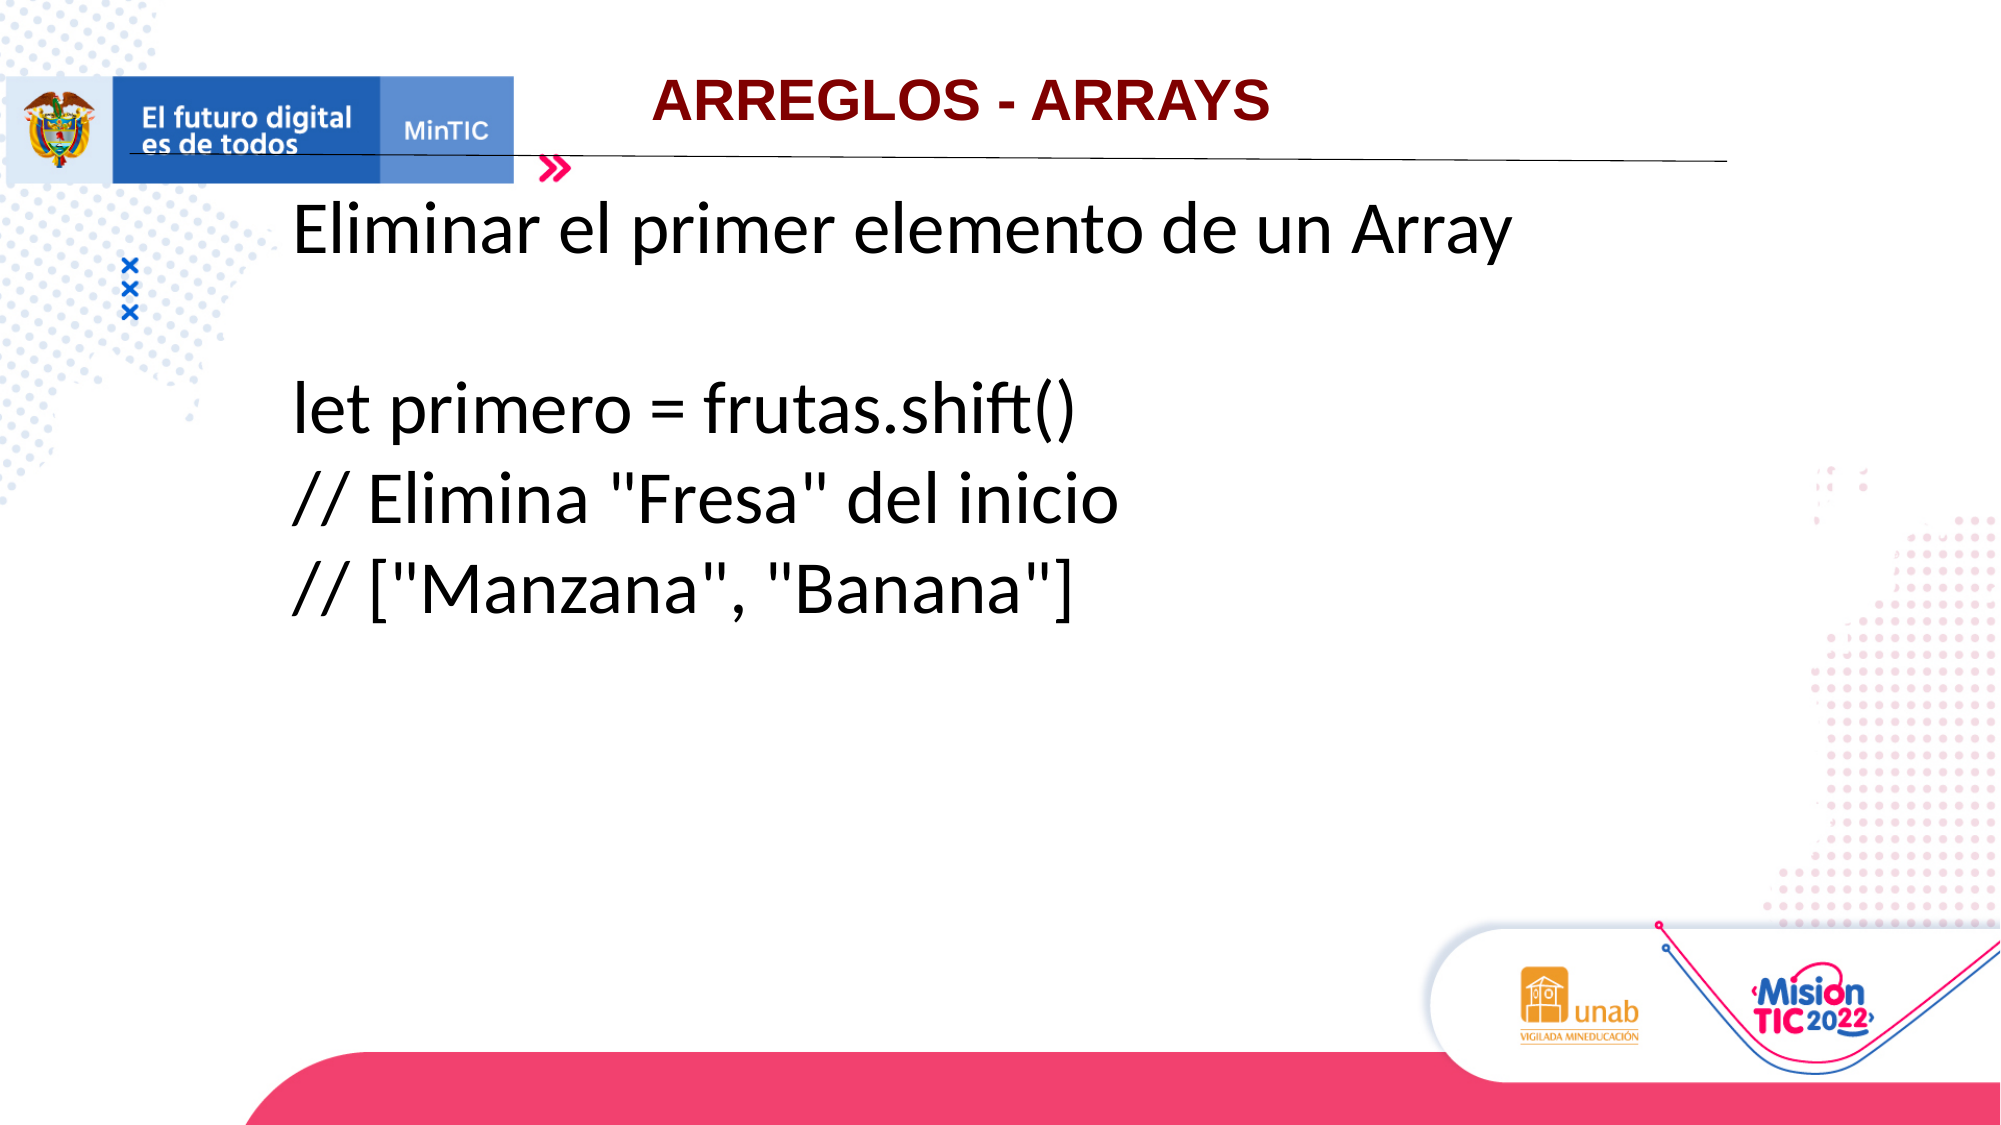

ARREGLOS - ARRAYS
Eliminar el primer elemento de un Array

let primero = frutas.shift()
// Elimina "Fresa" del inicio
// ["Manzana", "Banana"]